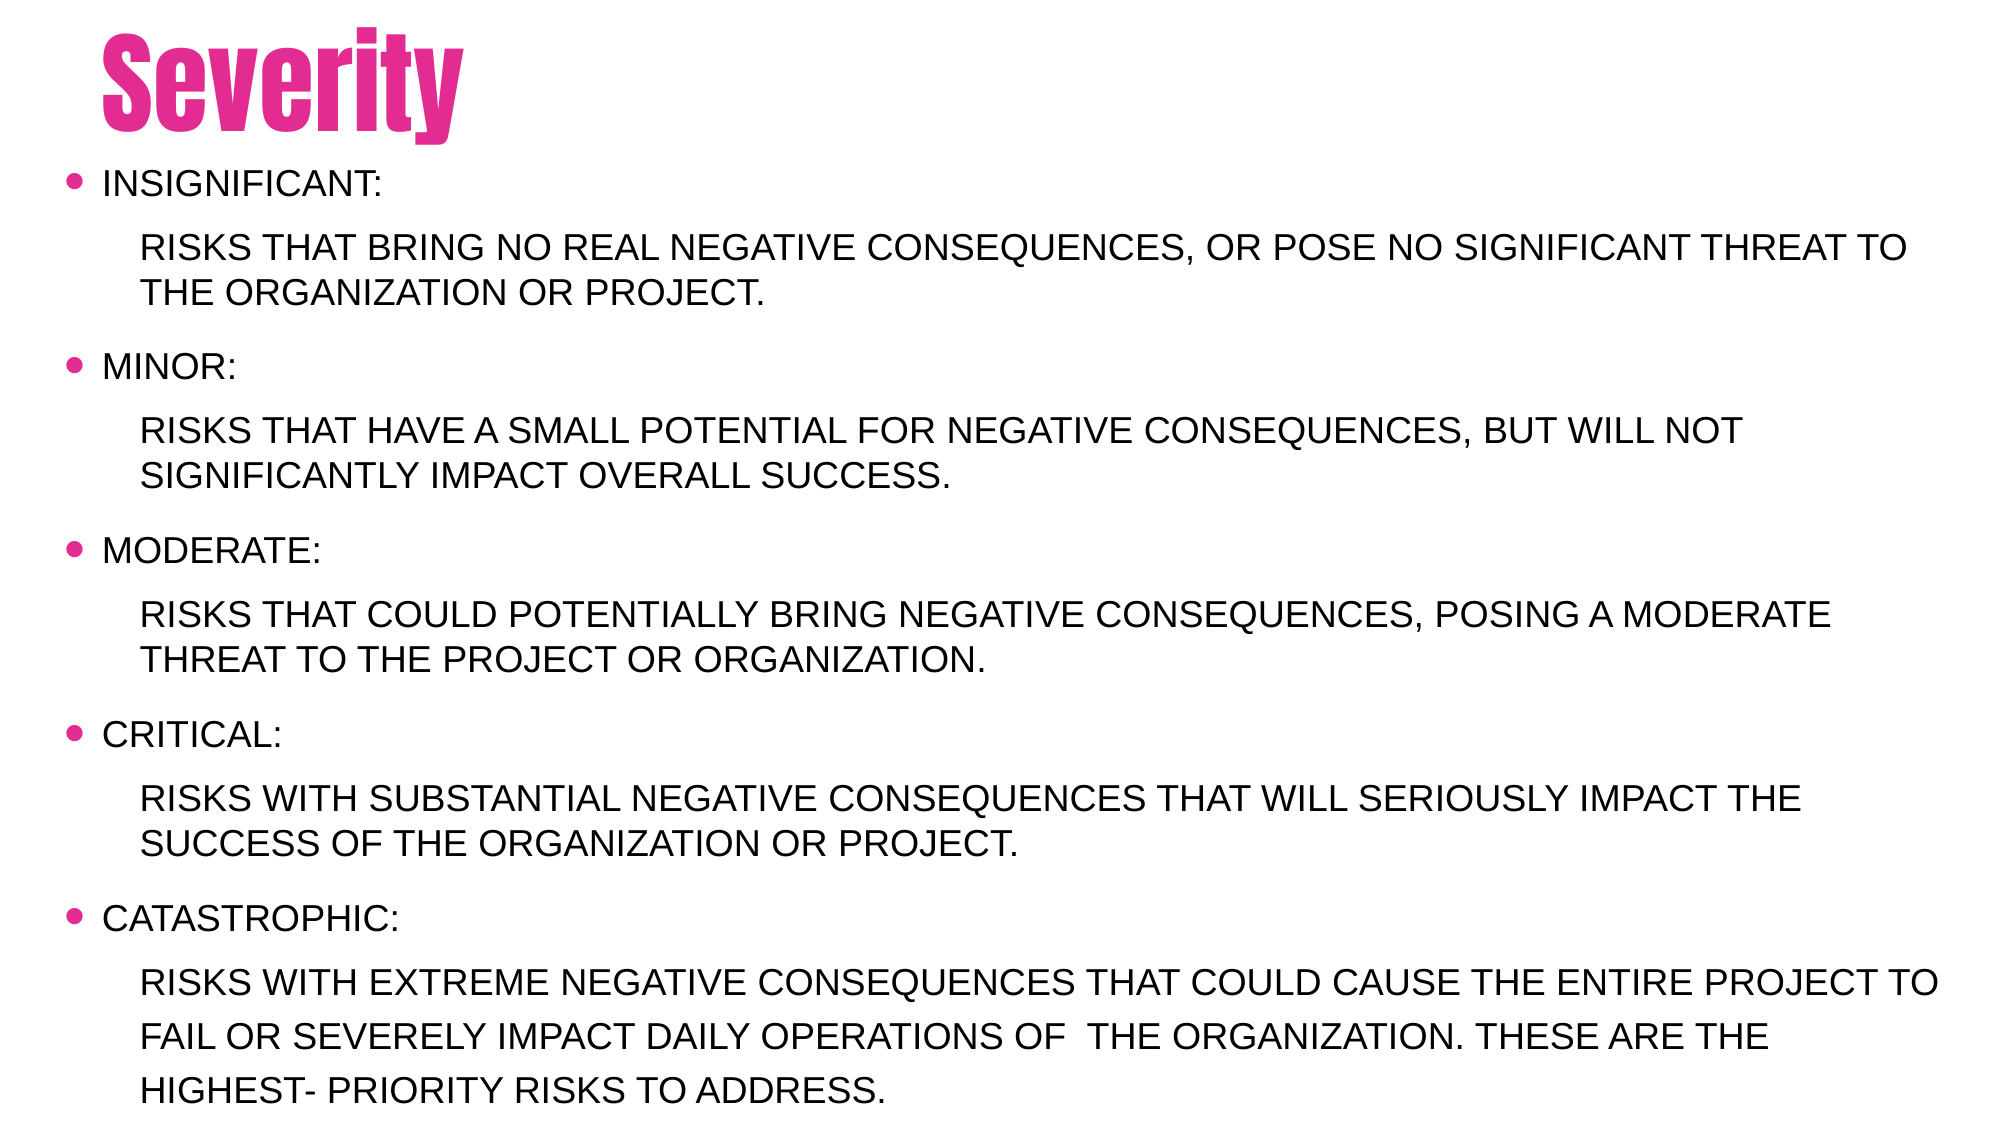

# Severity
INSIGNIFICANT:
RISKS THAT BRING NO REAL NEGATIVE CONSEQUENCES, OR POSE NO SIGNIFICANT THREAT TO THE ORGANIZATION OR PROJECT.
MINOR:
RISKS THAT HAVE A SMALL POTENTIAL FOR NEGATIVE CONSEQUENCES, BUT WILL NOT SIGNIFICANTLY IMPACT OVERALL SUCCESS.
MODERATE:
RISKS THAT COULD POTENTIALLY BRING NEGATIVE CONSEQUENCES, POSING A MODERATE THREAT TO THE PROJECT OR ORGANIZATION.
CRITICAL:
RISKS WITH SUBSTANTIAL NEGATIVE CONSEQUENCES THAT WILL SERIOUSLY IMPACT THE SUCCESS OF THE ORGANIZATION OR PROJECT.
CATASTROPHIC:
RISKS WITH EXTREME NEGATIVE CONSEQUENCES THAT COULD CAUSE THE ENTIRE PROJECT TO FAIL OR SEVERELY IMPACT DAILY OPERATIONS OF  THE ORGANIZATION. THESE ARE THE HIGHEST- PRIORITY RISKS TO ADDRESS.
RiSK manaGEmEnt
pRaKaSh.j
pSG cOLLEGE OF tEchnOLOGy